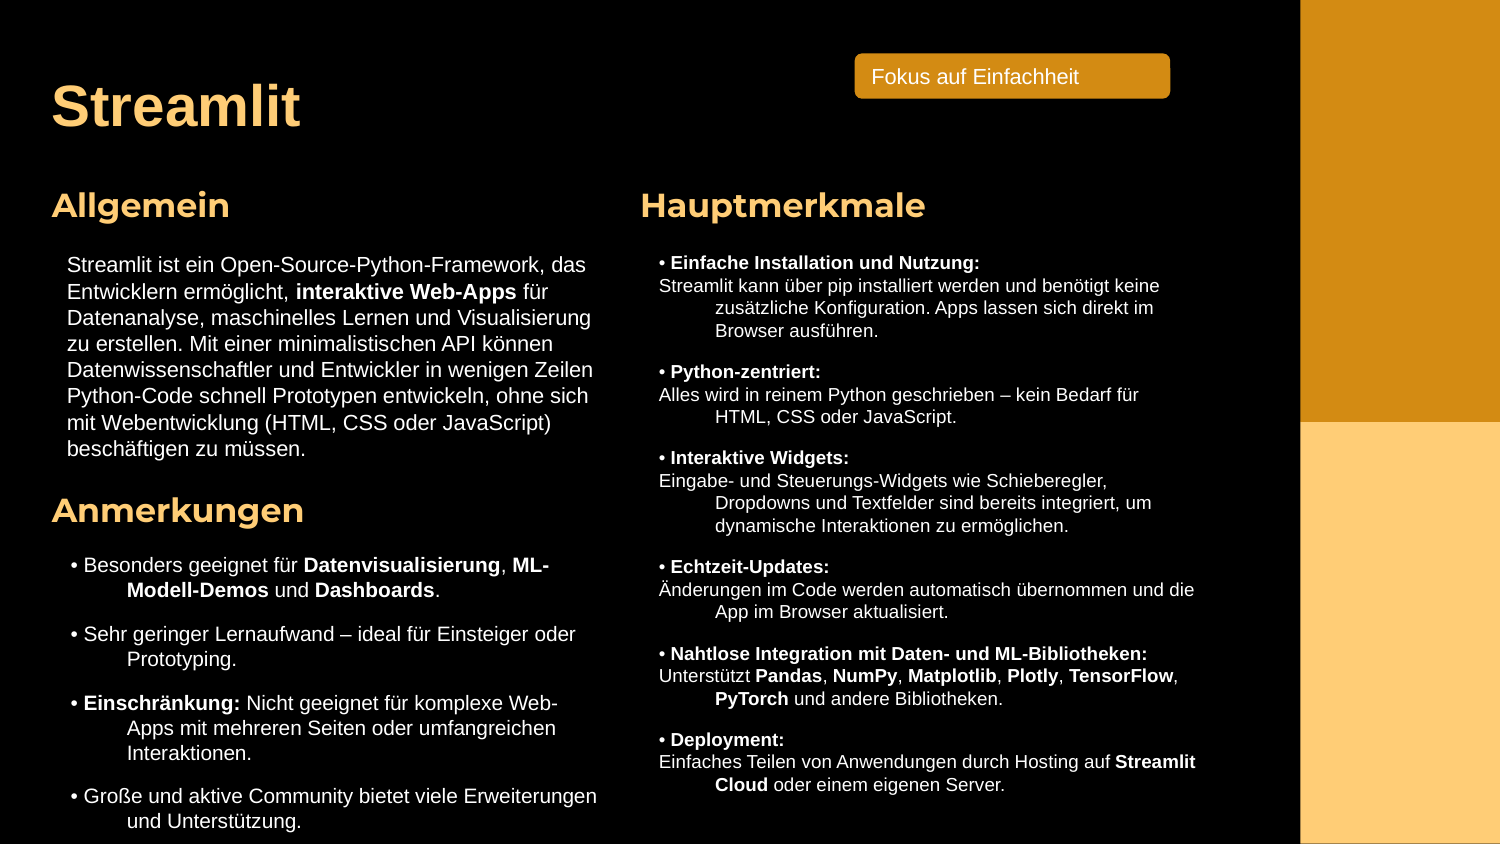

Fokus auf Einfachheit
# Streamlit
Allgemein
Hauptmerkmale
• Einfache Installation und Nutzung:
Streamlit kann über pip installiert werden und benötigt keine zusätzliche Konfiguration. Apps lassen sich direkt im Browser ausführen.
• Python-zentriert:
Alles wird in reinem Python geschrieben – kein Bedarf für HTML, CSS oder JavaScript.
• Interaktive Widgets:
Eingabe- und Steuerungs-Widgets wie Schieberegler, Dropdowns und Textfelder sind bereits integriert, um dynamische Interaktionen zu ermöglichen.
• Echtzeit-Updates:
Änderungen im Code werden automatisch übernommen und die App im Browser aktualisiert.
• Nahtlose Integration mit Daten- und ML-Bibliotheken:
Unterstützt Pandas, NumPy, Matplotlib, Plotly, TensorFlow, PyTorch und andere Bibliotheken.
• Deployment:
Einfaches Teilen von Anwendungen durch Hosting auf Streamlit Cloud oder einem eigenen Server.
Streamlit ist ein Open-Source-Python-Framework, das Entwicklern ermöglicht, interaktive Web-Apps für Datenanalyse, maschinelles Lernen und Visualisierung zu erstellen. Mit einer minimalistischen API können Datenwissenschaftler und Entwickler in wenigen Zeilen Python-Code schnell Prototypen entwickeln, ohne sich mit Webentwicklung (HTML, CSS oder JavaScript) beschäftigen zu müssen.
Anmerkungen
• Besonders geeignet für Datenvisualisierung, ML-Modell-Demos und Dashboards.
• Sehr geringer Lernaufwand – ideal für Einsteiger oder Prototyping.
• Einschränkung: Nicht geeignet für komplexe Web-Apps mit mehreren Seiten oder umfangreichen Interaktionen.
• Große und aktive Community bietet viele Erweiterungen und Unterstützung.